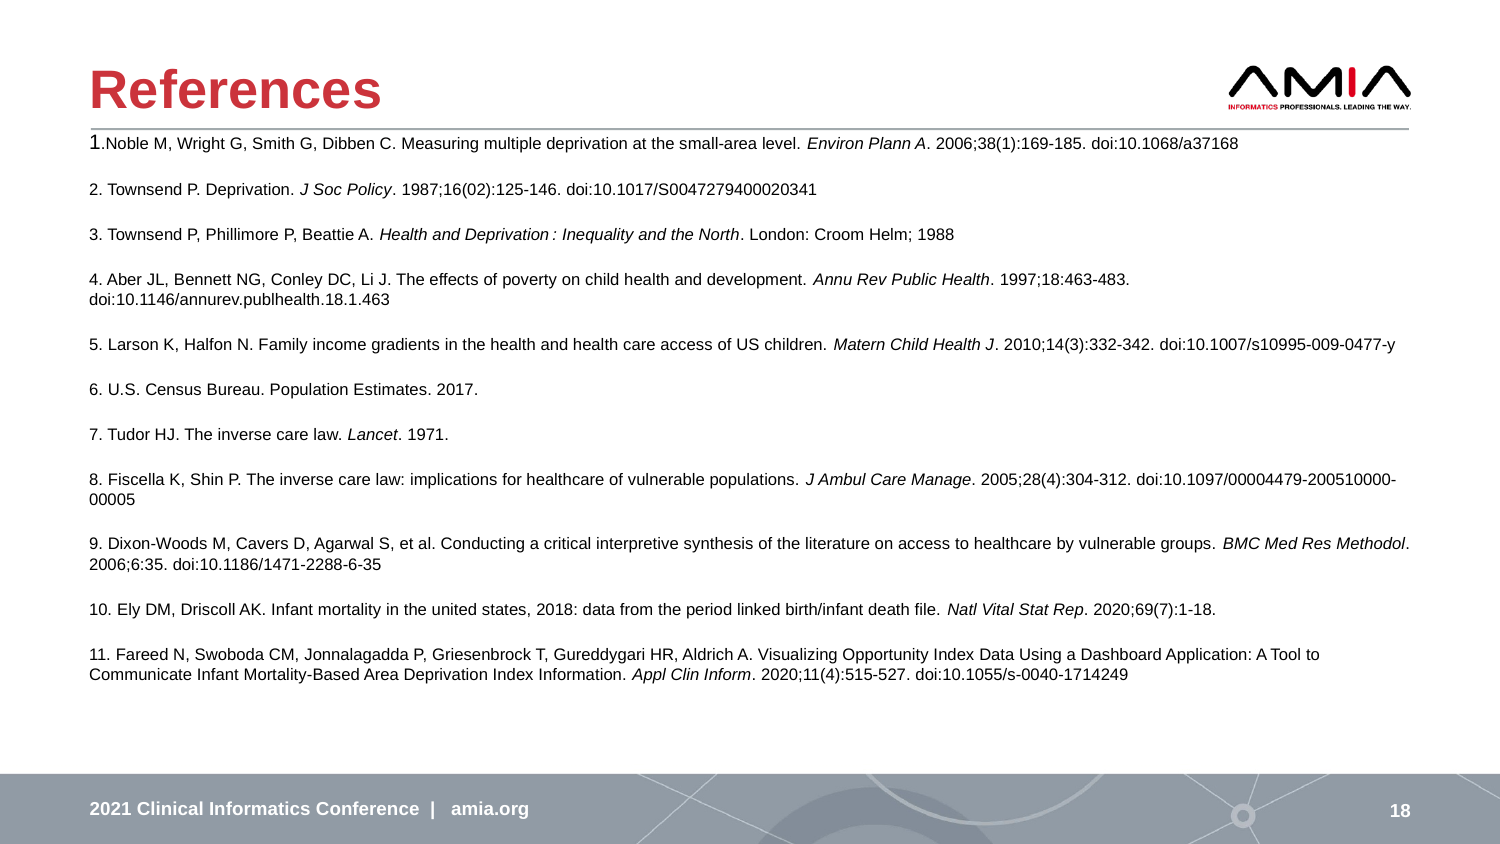

# References
1.Noble M, Wright G, Smith G, Dibben C. Measuring multiple deprivation at the small-area level. Environ Plann A. 2006;38(1):169-185. doi:10.1068/a37168
2. Townsend P. Deprivation. J Soc Policy. 1987;16(02):125-146. doi:10.1017/S0047279400020341
3. Townsend P, Phillimore P, Beattie A. Health and Deprivation : Inequality and the North. London: Croom Helm; 1988
4. Aber JL, Bennett NG, Conley DC, Li J. The effects of poverty on child health and development. Annu Rev Public Health. 1997;18:463-483. doi:10.1146/annurev.publhealth.18.1.463
5. Larson K, Halfon N. Family income gradients in the health and health care access of US children. Matern Child Health J. 2010;14(3):332-342. doi:10.1007/s10995-009-0477-y
6. U.S. Census Bureau. Population Estimates. 2017.
7. Tudor HJ. The inverse care law. Lancet. 1971.
8. Fiscella K, Shin P. The inverse care law: implications for healthcare of vulnerable populations. J Ambul Care Manage. 2005;28(4):304-312. doi:10.1097/00004479-200510000-00005
9. Dixon-Woods M, Cavers D, Agarwal S, et al. Conducting a critical interpretive synthesis of the literature on access to healthcare by vulnerable groups. BMC Med Res Methodol. 2006;6:35. doi:10.1186/1471-2288-6-35
10. Ely DM, Driscoll AK. Infant mortality in the united states, 2018: data from the period linked birth/infant death file. Natl Vital Stat Rep. 2020;69(7):1-18.
11. Fareed N, Swoboda CM, Jonnalagadda P, Griesenbrock T, Gureddygari HR, Aldrich A. Visualizing Opportunity Index Data Using a Dashboard Application: A Tool to Communicate Infant Mortality-Based Area Deprivation Index Information. Appl Clin Inform. 2020;11(4):515-527. doi:10.1055/s-0040-1714249

2021 Clinical Informatics Conference  |   amia.org
18